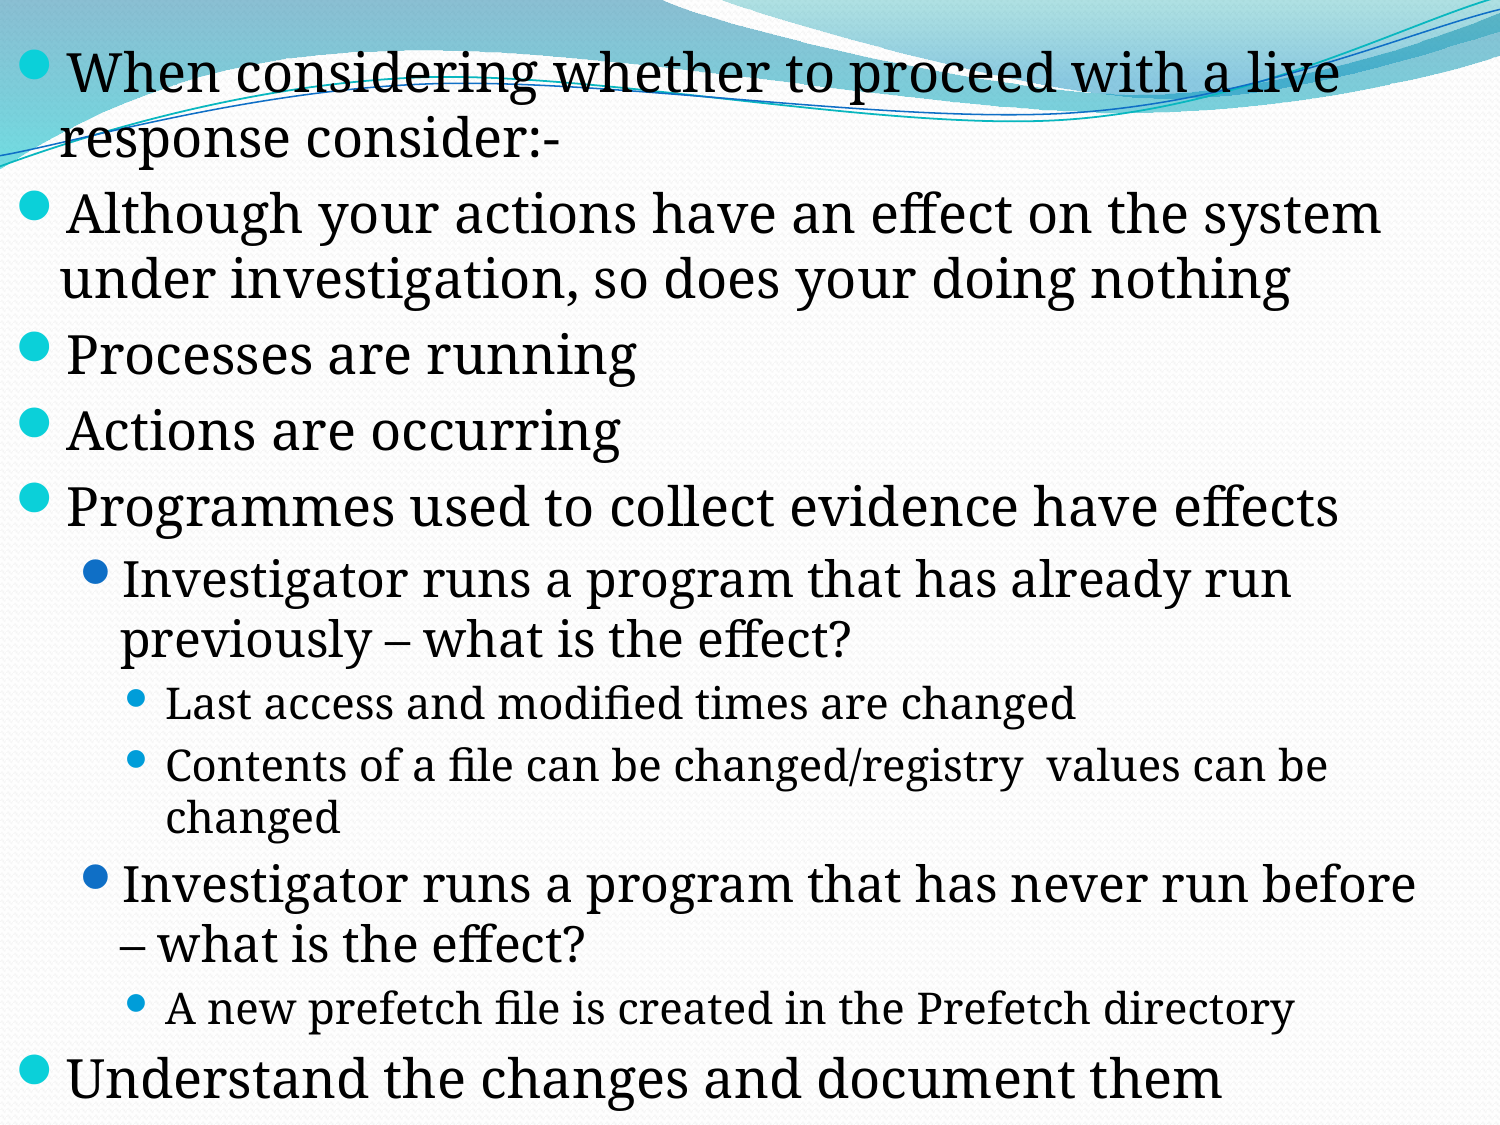

When considering whether to proceed with a live response consider:-
Although your actions have an effect on the system under investigation, so does your doing nothing
Processes are running
Actions are occurring
Programmes used to collect evidence have effects
Investigator runs a program that has already run previously – what is the effect?
Last access and modified times are changed
Contents of a file can be changed/registry  values can be changed
Investigator runs a program that has never run before – what is the effect?
A new prefetch file is created in the Prefetch directory
Understand the changes and document them